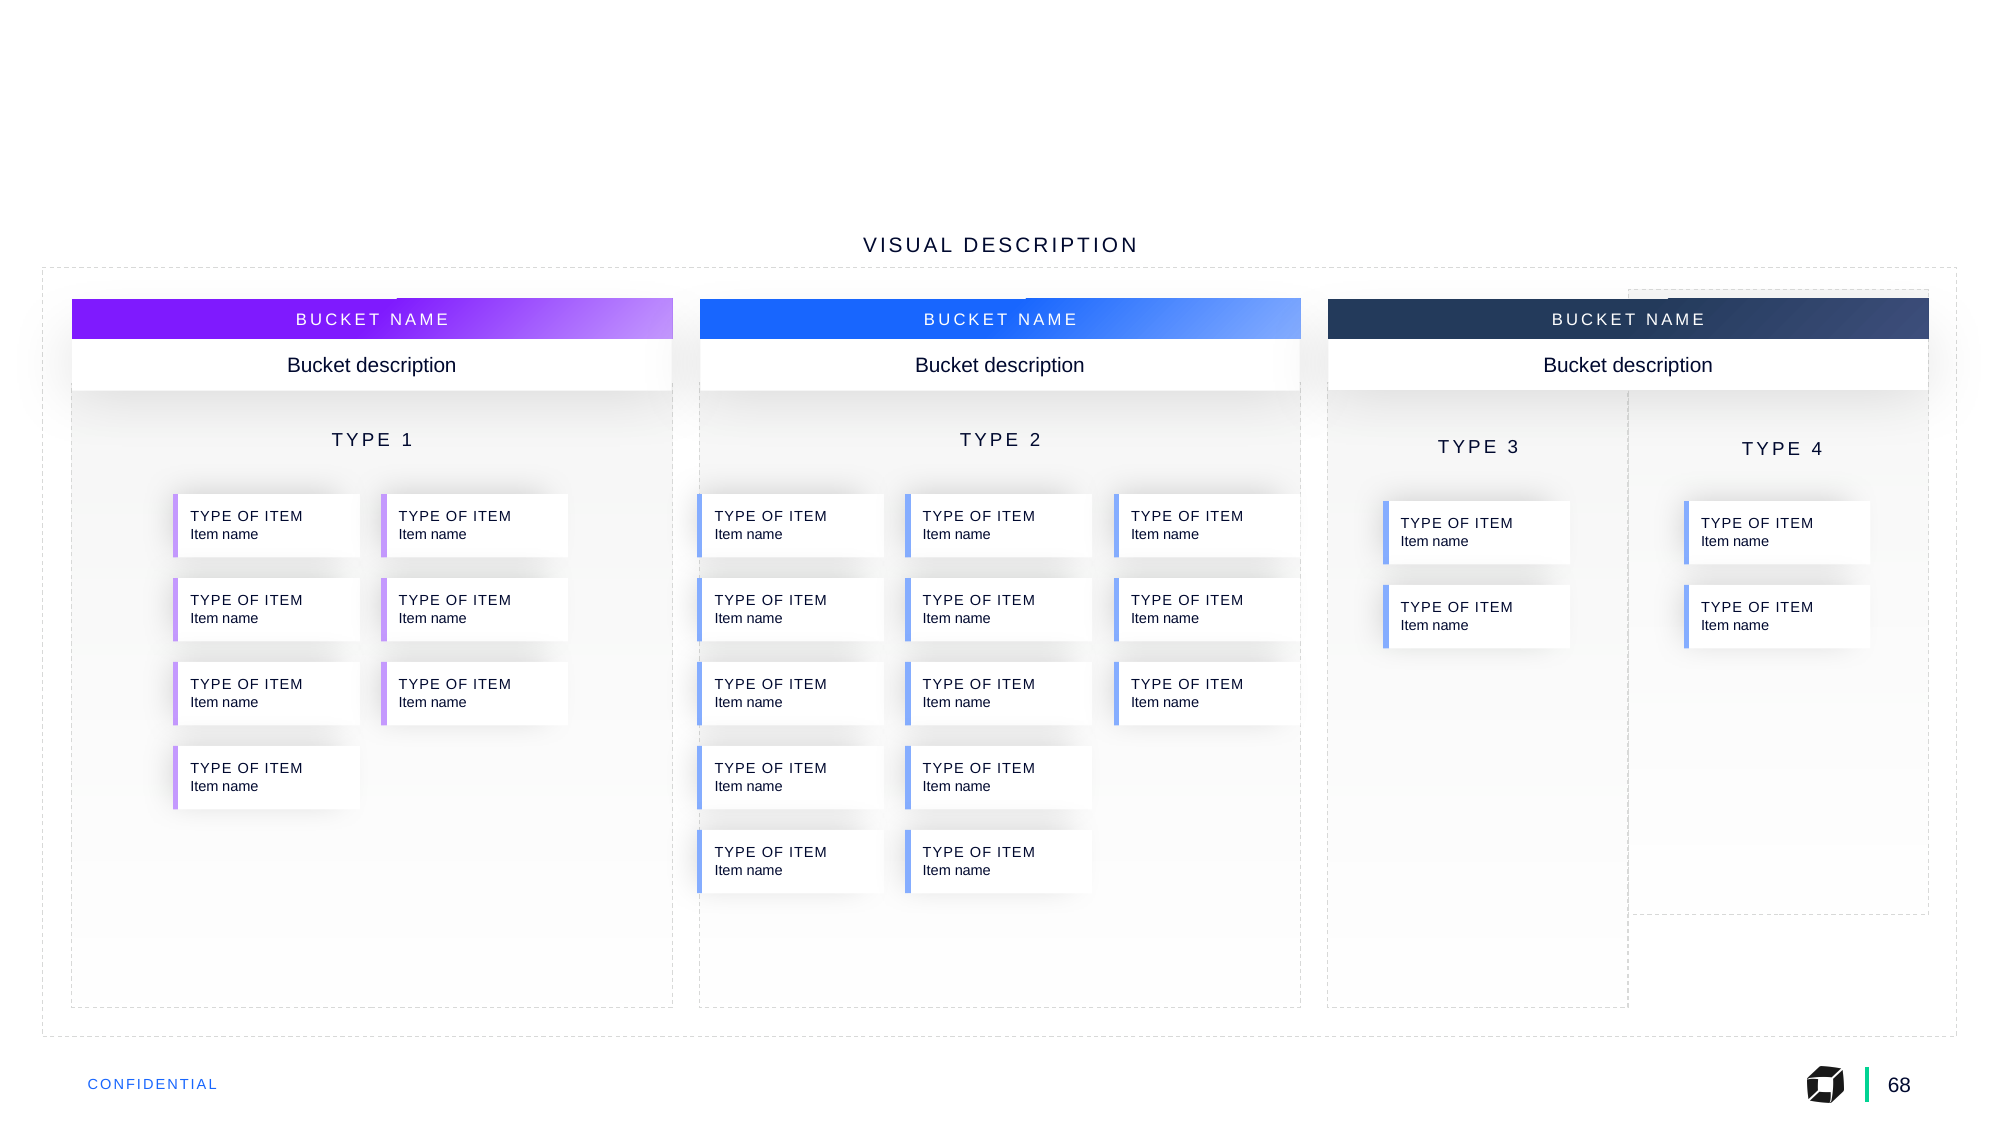

#

VISUAL DESCRIPTION

BUCKET NAME
Bucket description
TYPE 1
TYPE OF ITEM
Item name
TYPE OF ITEM
Item name
TYPE OF ITEM
Item name
TYPE OF ITEM
Item name
TYPE OF ITEM
Item name
TYPE OF ITEM
Item name
TYPE OF ITEM
Item name
BUCKET NAME
Bucket description
TYPE 2
TYPE OF ITEM
Item name
TYPE OF ITEM
Item name
TYPE OF ITEM
Item name
TYPE OF ITEM
Item name
TYPE OF ITEM
Item name
TYPE OF ITEM
Item name
TYPE OF ITEM
Item name
TYPE OF ITEM
Item name
TYPE OF ITEM
Item name
TYPE OF ITEM
Item name
TYPE OF ITEM
Item name
TYPE OF ITEM
Item name
TYPE OF ITEM
Item name
BUCKET NAME
Bucket description

TYPE 3
TYPE OF ITEM
Item name
TYPE OF ITEM
Item name
TYPE 4
TYPE OF ITEM
Item name
TYPE OF ITEM
Item name

68